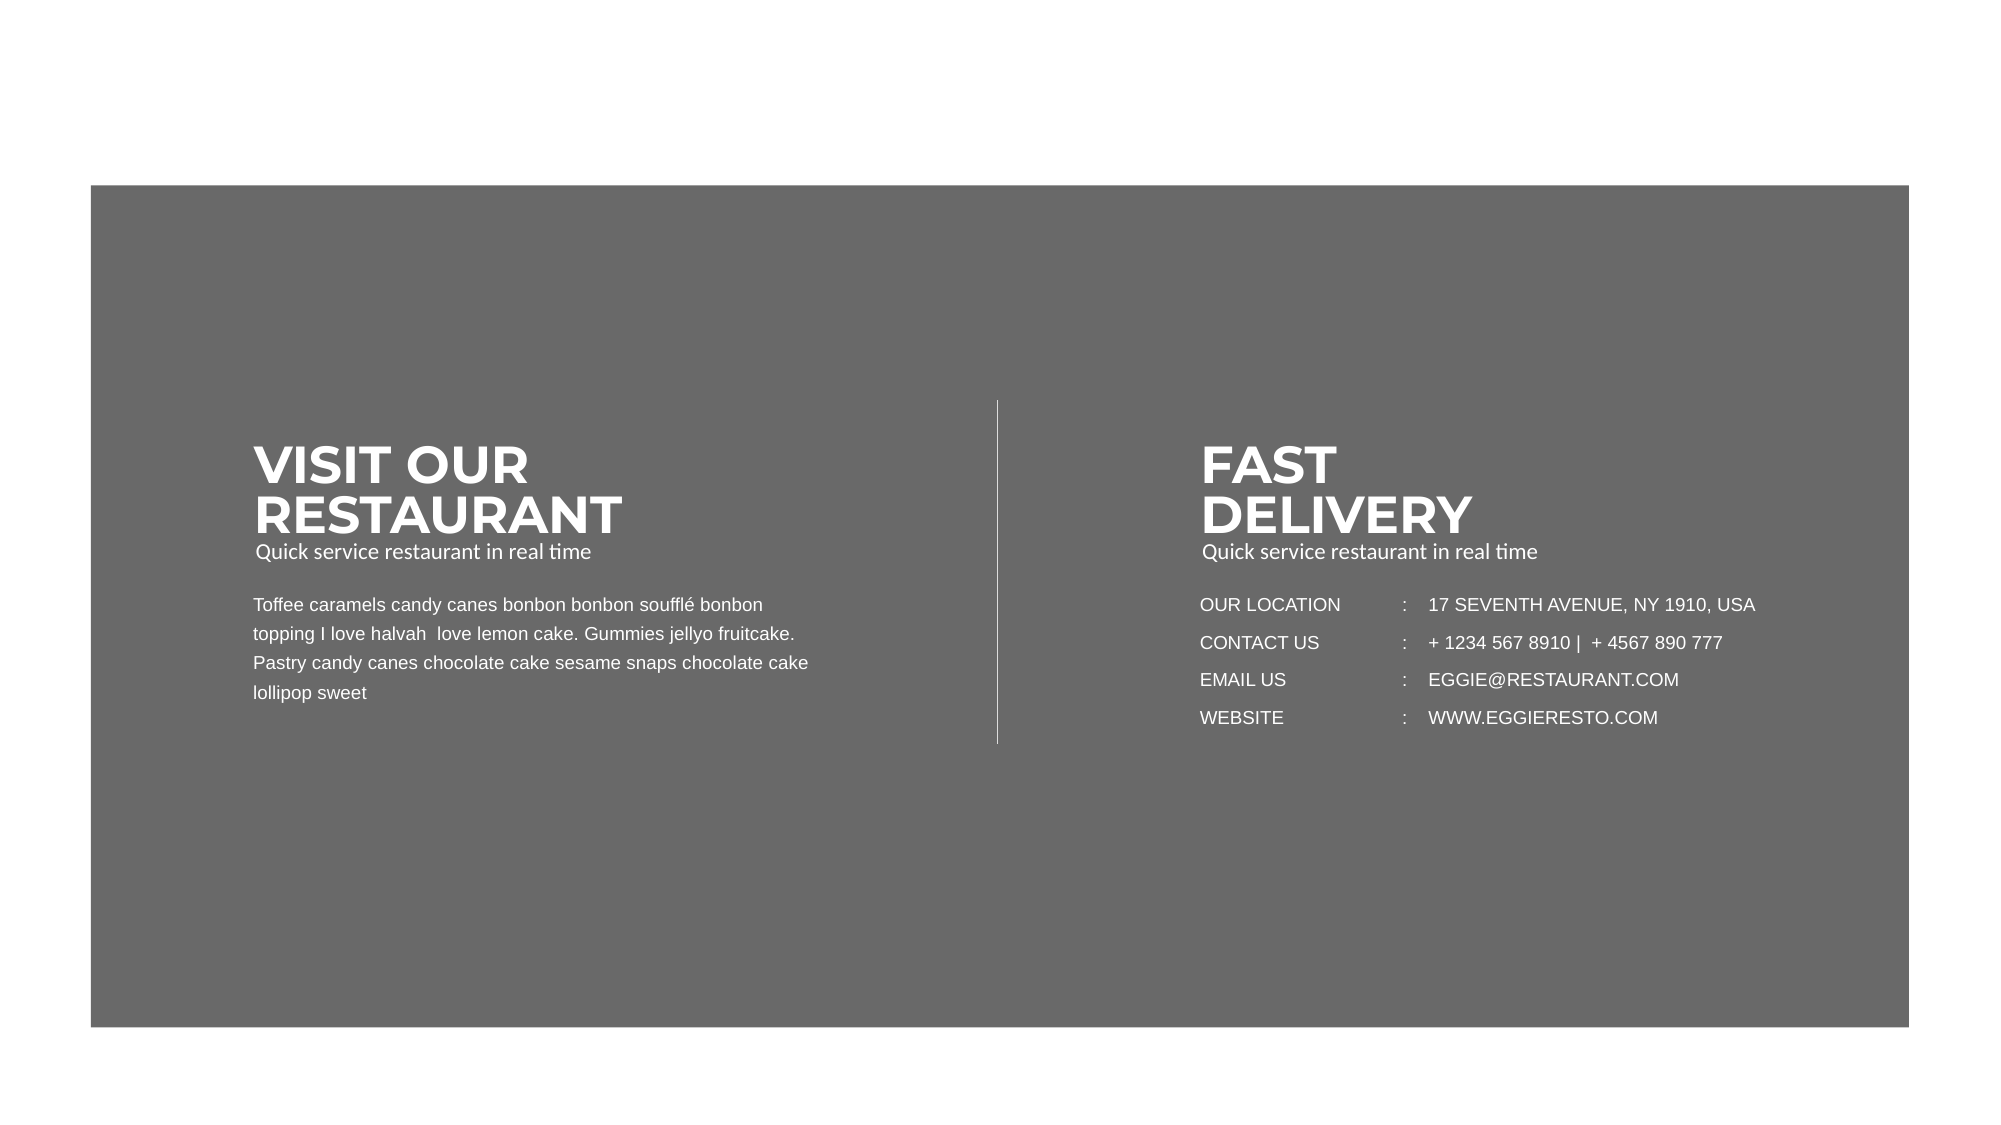

VISIT OUR
RESTAURANT
FAST
DELIVERY
Quick service restaurant in real time
Quick service restaurant in real time
Toffee caramels candy canes bonbon bonbon soufflé bonbon topping I love halvah  love lemon cake. Gummies jellyo fruitcake. Pastry candy canes chocolate cake sesame snaps chocolate cake lollipop sweet
OUR LOCATION	          :    17 SEVENTH AVENUE, NY 1910, USA
CONTACT US	          :    + 1234 567 8910 |  + 4567 890 777
EMAIL US 	          :    EGGIE@RESTAURANT.COM
WEBSITE 	          :    WWW.EGGIERESTO.COM